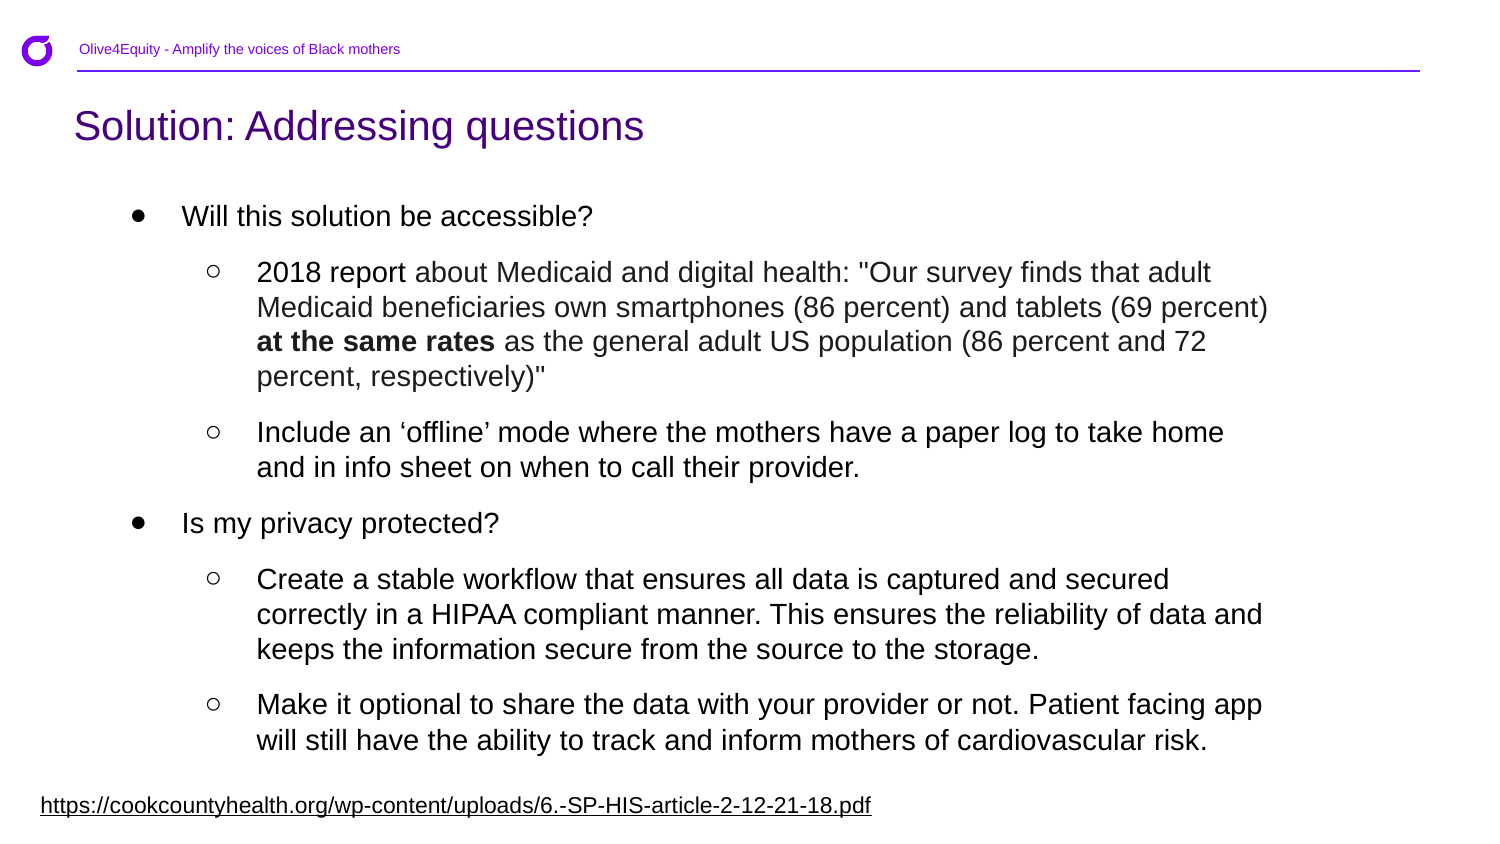

Olive4Equity - Amplify the voices of Black mothers

# Solution: Addressing questions
Will this solution be accessible?
2018 report about Medicaid and digital health: "Our survey finds that adult Medicaid beneficiaries own smartphones (86 percent) and tablets (69 percent) at the same rates as the general adult US population (86 percent and 72 percent, respectively)"
Include an ‘offline’ mode where the mothers have a paper log to take home and in info sheet on when to call their provider.
Is my privacy protected?
Create a stable workflow that ensures all data is captured and secured correctly in a HIPAA compliant manner. This ensures the reliability of data and keeps the information secure from the source to the storage.
Make it optional to share the data with your provider or not. Patient facing app will still have the ability to track and inform mothers of cardiovascular risk.
https://cookcountyhealth.org/wp-content/uploads/6.-SP-HIS-article-2-12-21-18.pdf